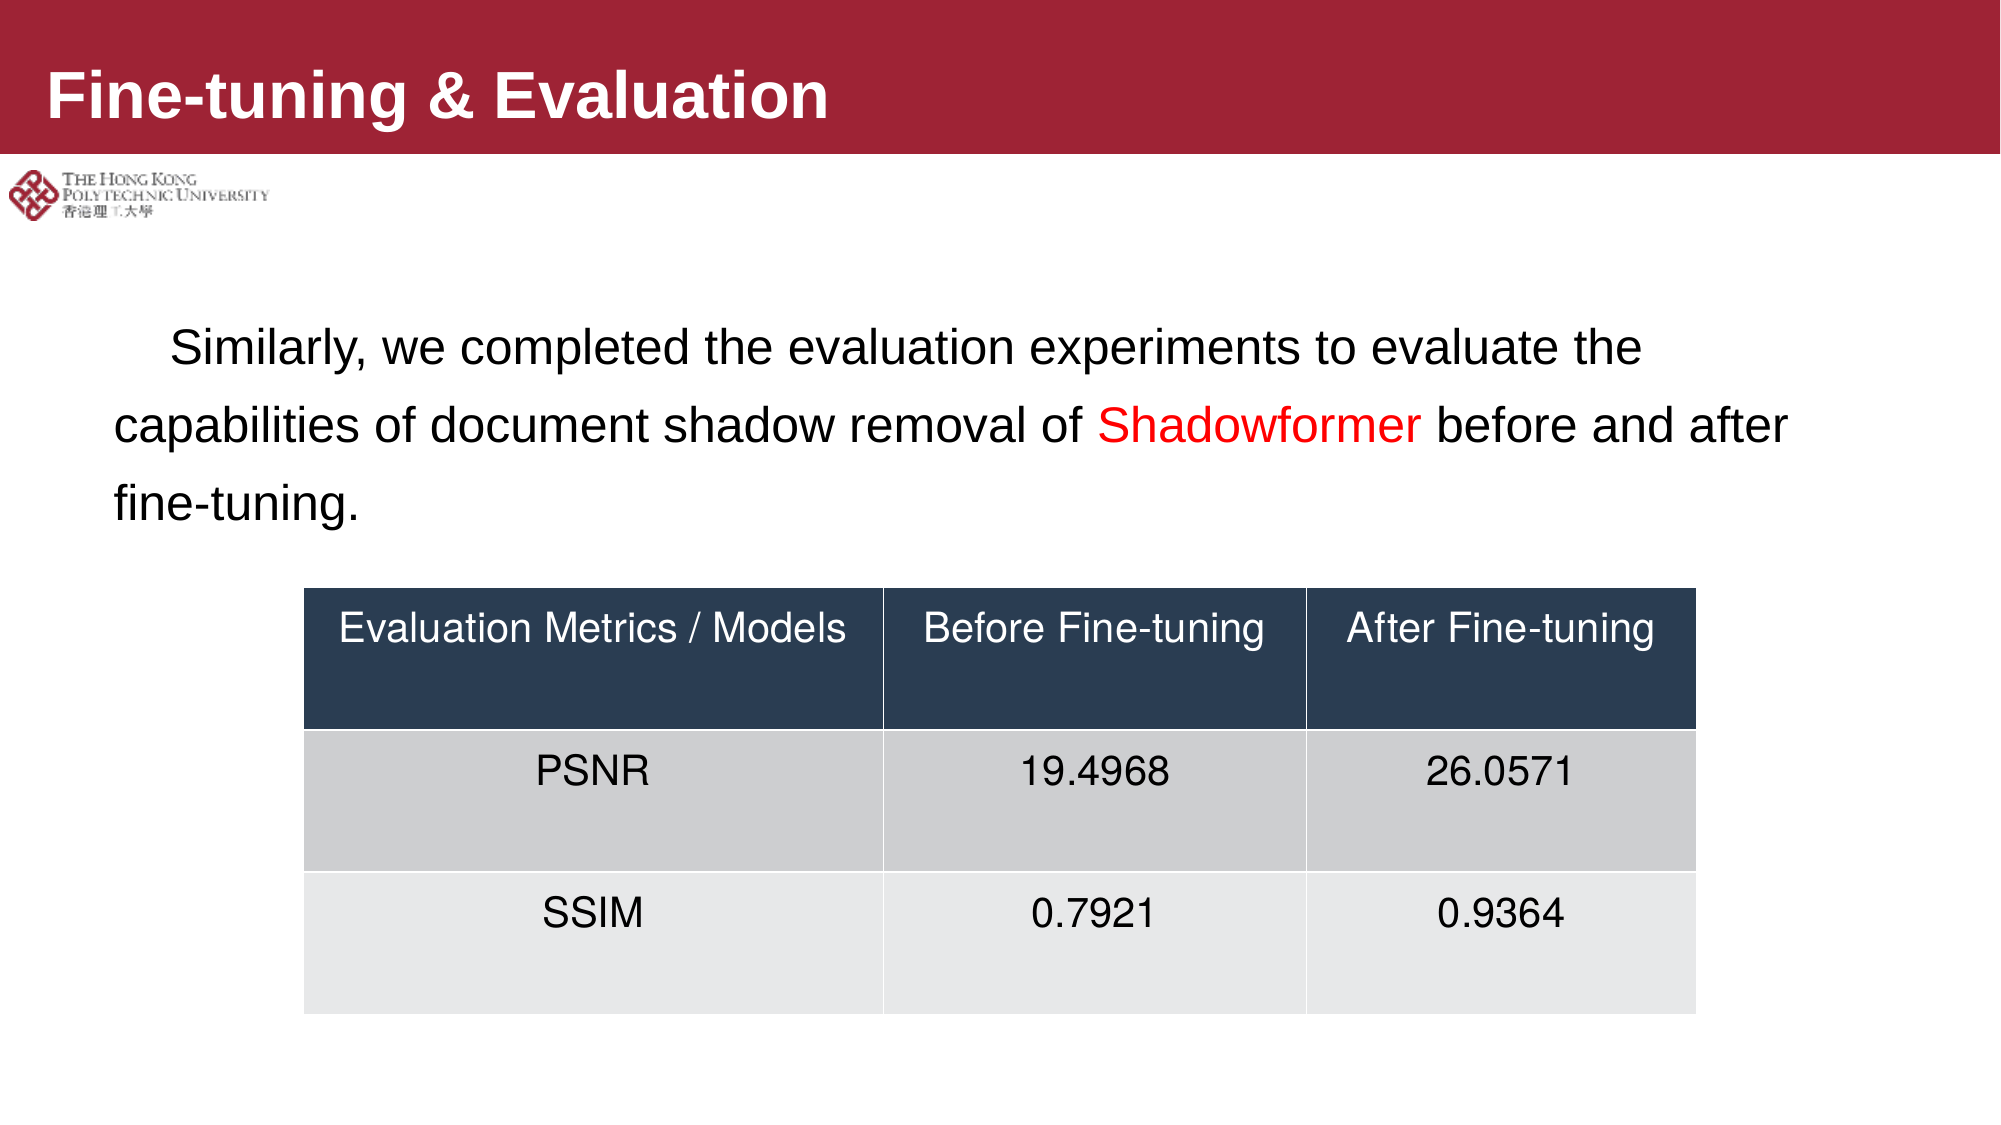

Fine-tuning & Evaluation
    Similarly, we completed the evaluation experiments to evaluate the capabilities of document shadow removal of Shadowformer before and after fine-tuning.
| Evaluation Metrics / Models | Before Fine-tuning | After Fine-tuning |
| --- | --- | --- |
| PSNR | 19.4968 | 26.0571 |
| SSIM | 0.7921 | 0.9364 |